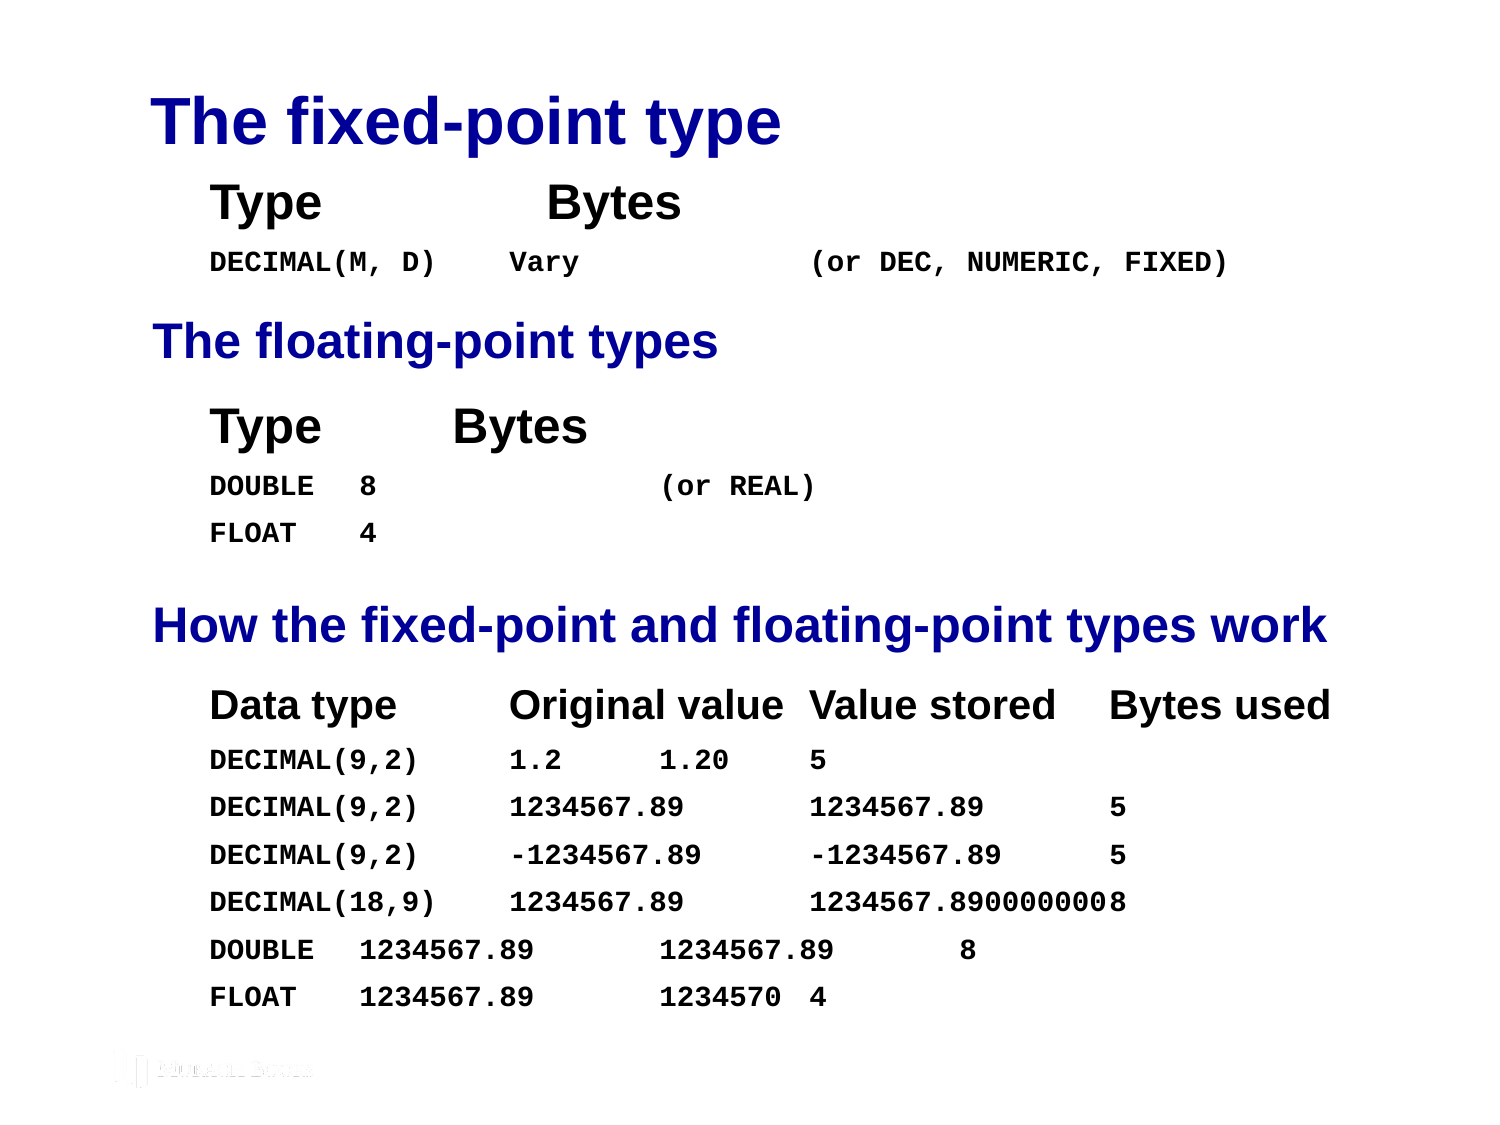

# The fixed-point type
Type	Bytes
DECIMAL(M, D)	Vary		(or DEC, NUMERIC, FIXED)
The floating-point types
Type	Bytes
DOUBLE	8		(or REAL)
FLOAT	4
How the fixed-point and floating-point types work
Data type	Original value	Value stored	Bytes used
DECIMAL(9,2)	1.2	1.20	5
DECIMAL(9,2)	1234567.89	1234567.89	5
DECIMAL(9,2)	-1234567.89	-1234567.89	5
DECIMAL(18,9)	1234567.89	1234567.890000000	8
DOUBLE	1234567.89	1234567.89	8
FLOAT	1234567.89	1234570	4

© 2019, Mike Murach & Associates, Inc.

C8, Slide 283